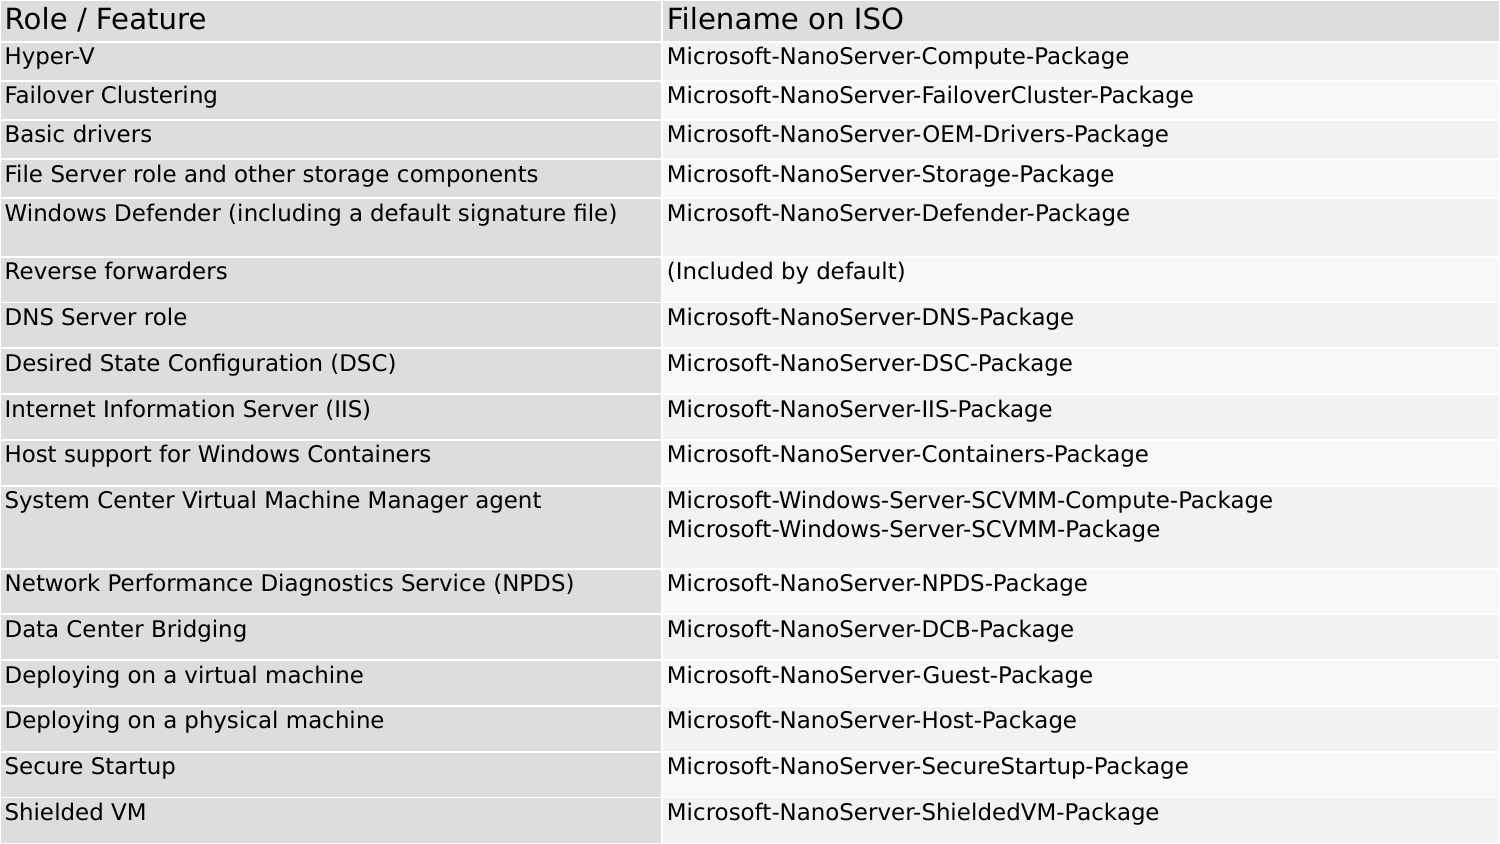

| Role / Feature | Filename on ISO |
| --- | --- |
| Hyper-V | Microsoft-NanoServer-Compute-Package |
| Failover Clustering | Microsoft-NanoServer-FailoverCluster-Package |
| Basic drivers | Microsoft-NanoServer-OEM-Drivers-Package |
| File Server role and other storage components | Microsoft-NanoServer-Storage-Package |
| Windows Defender (including a default signature file) | Microsoft-NanoServer-Defender-Package |
| Reverse forwarders | (Included by default) |
| DNS Server role | Microsoft-NanoServer-DNS-Package |
| Desired State Configuration (DSC) | Microsoft-NanoServer-DSC-Package |
| Internet Information Server (IIS) | Microsoft-NanoServer-IIS-Package |
| Host support for Windows Containers | Microsoft-NanoServer-Containers-Package |
| System Center Virtual Machine Manager agent | Microsoft-Windows-Server-SCVMM-Compute-Package Microsoft-Windows-Server-SCVMM-Package |
| Network Performance Diagnostics Service (NPDS) | Microsoft-NanoServer-NPDS-Package |
| Data Center Bridging | Microsoft-NanoServer-DCB-Package |
| Deploying on a virtual machine | Microsoft-NanoServer-Guest-Package |
| Deploying on a physical machine | Microsoft-NanoServer-Host-Package |
| Secure Startup | Microsoft-NanoServer-SecureStartup-Package |
| Shielded VM | Microsoft-NanoServer-ShieldedVM-Package |
#